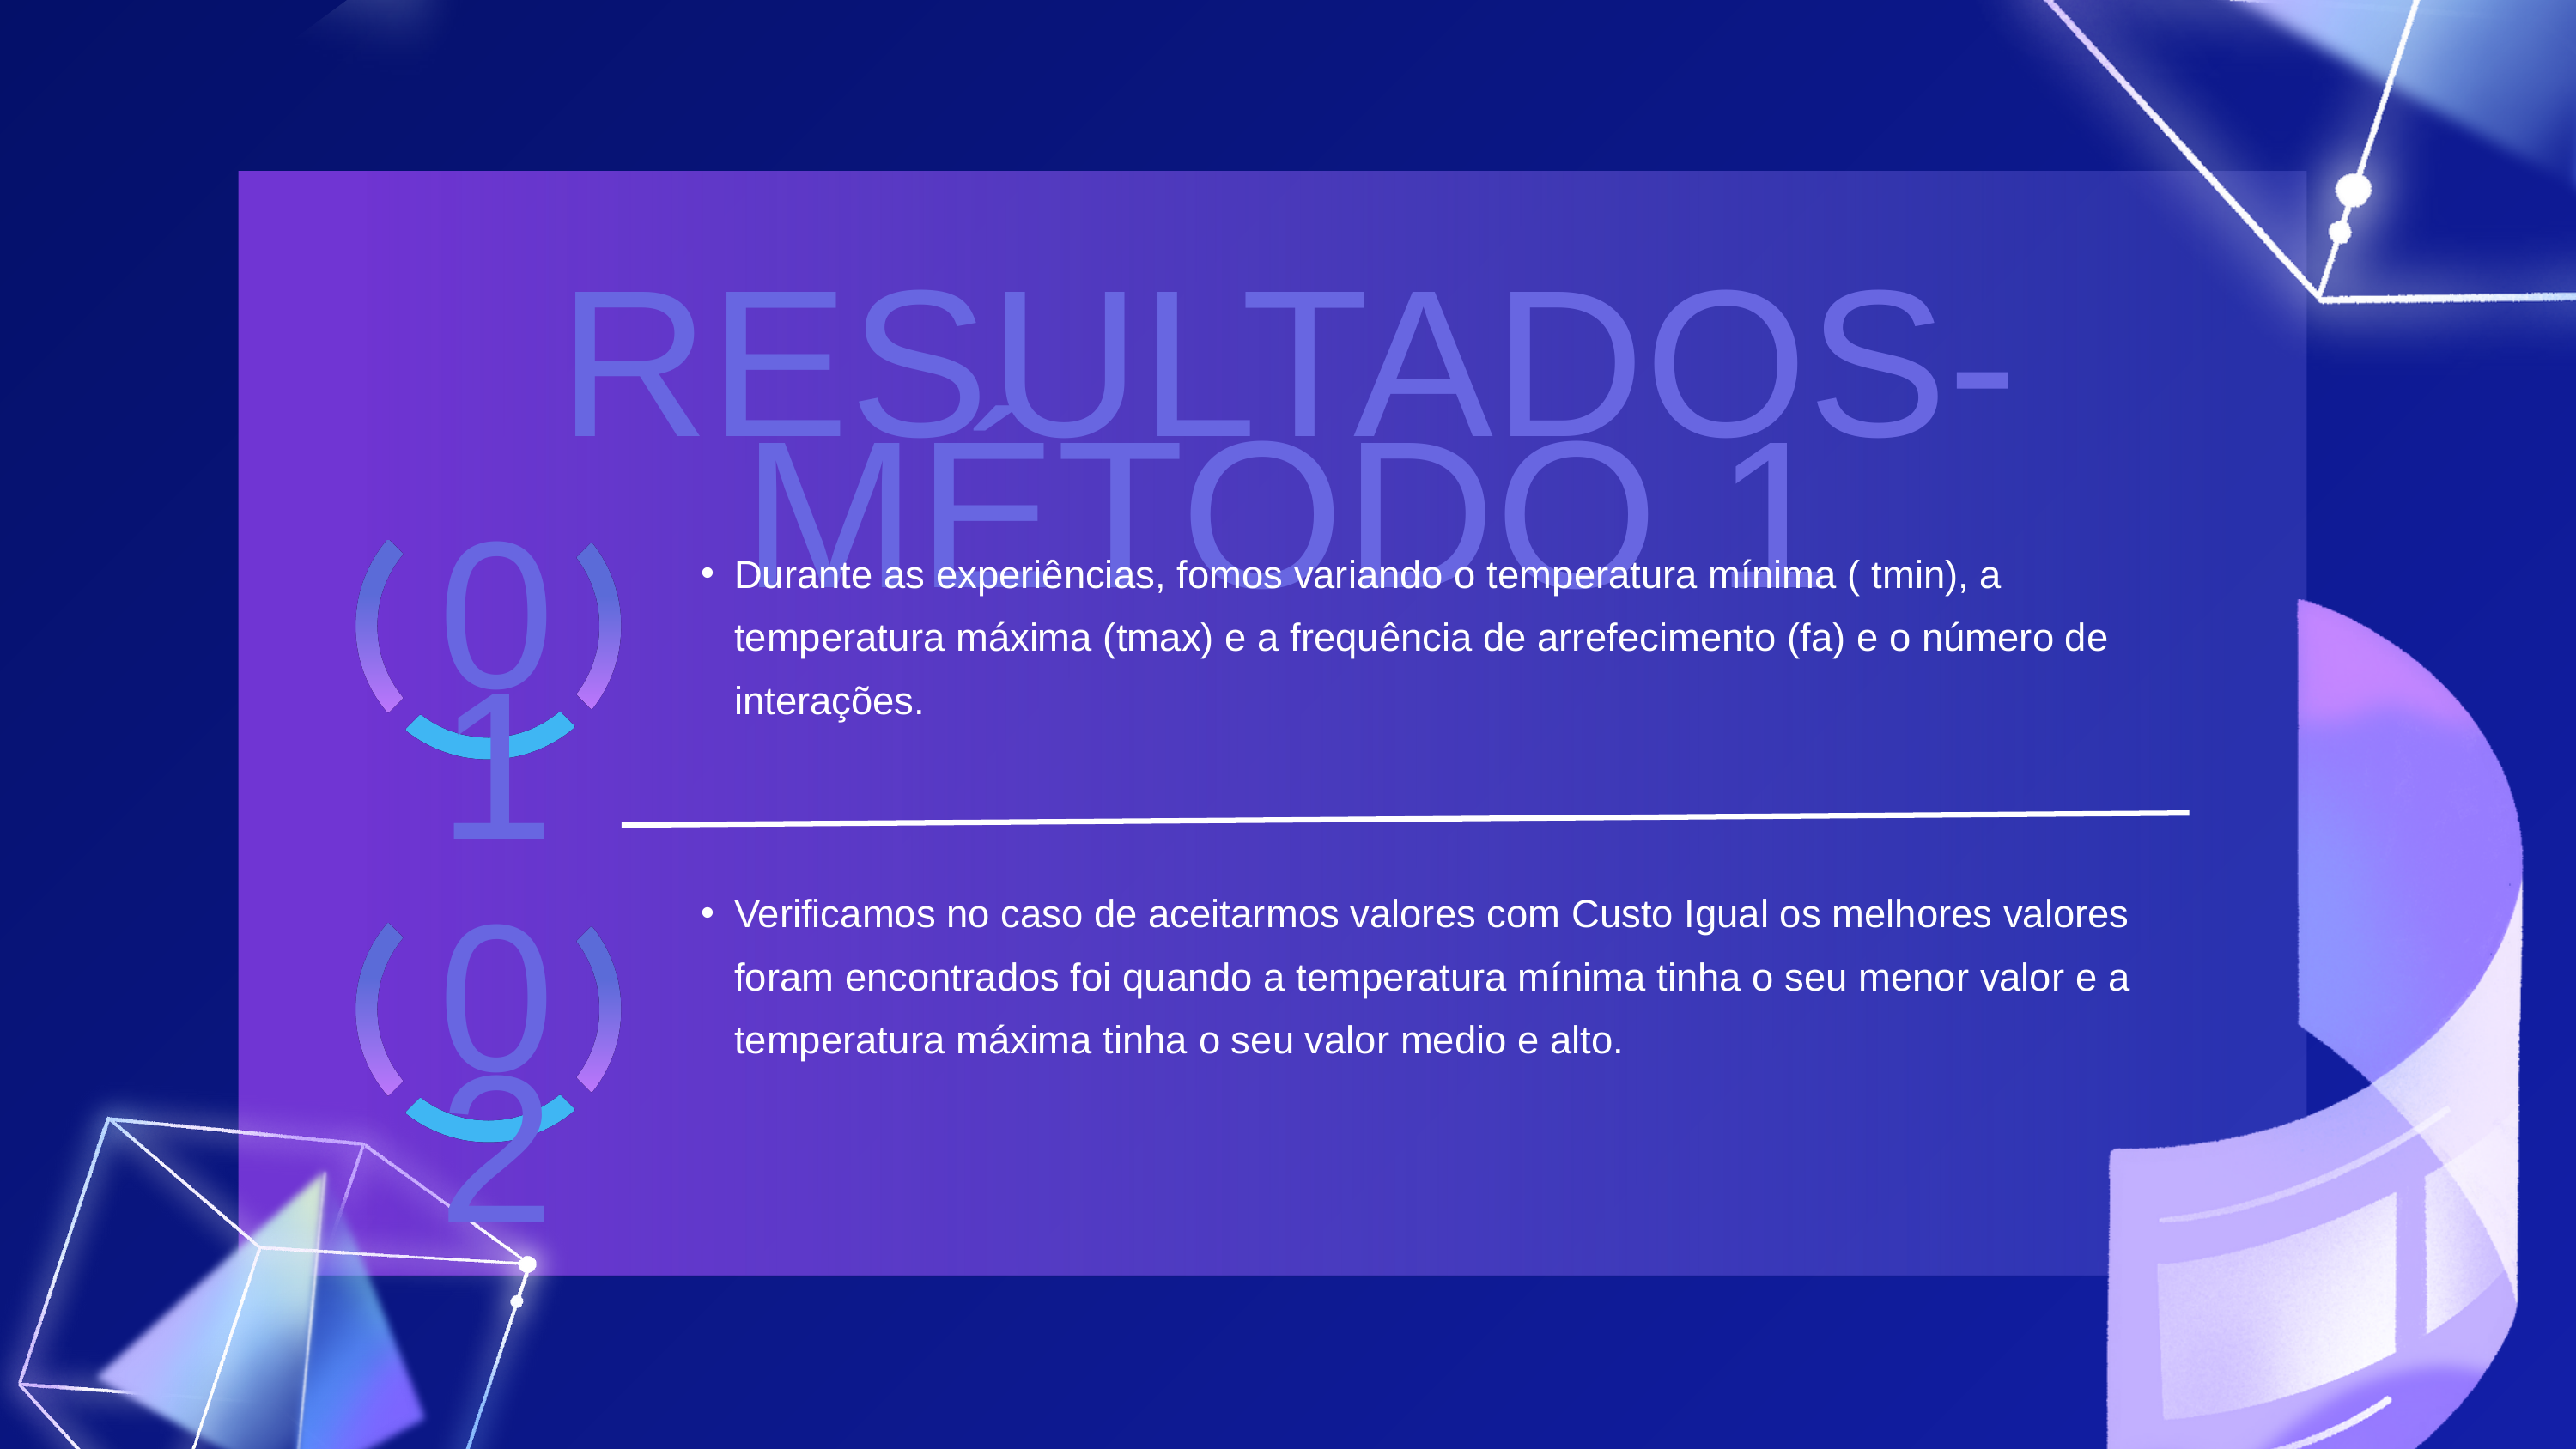

RESULTADOS- MÉTODO 1
Durante as experiências, fomos variando o temperatura mínima ( tmin), a temperatura máxima (tmax) e a frequência de arrefecimento (fa) e o número de interações.

01

Verificamos no caso de aceitarmos valores com Custo Igual os melhores valores foram encontrados foi quando a temperatura mínima tinha o seu menor valor e a temperatura máxima tinha o seu valor medio e alto.

02